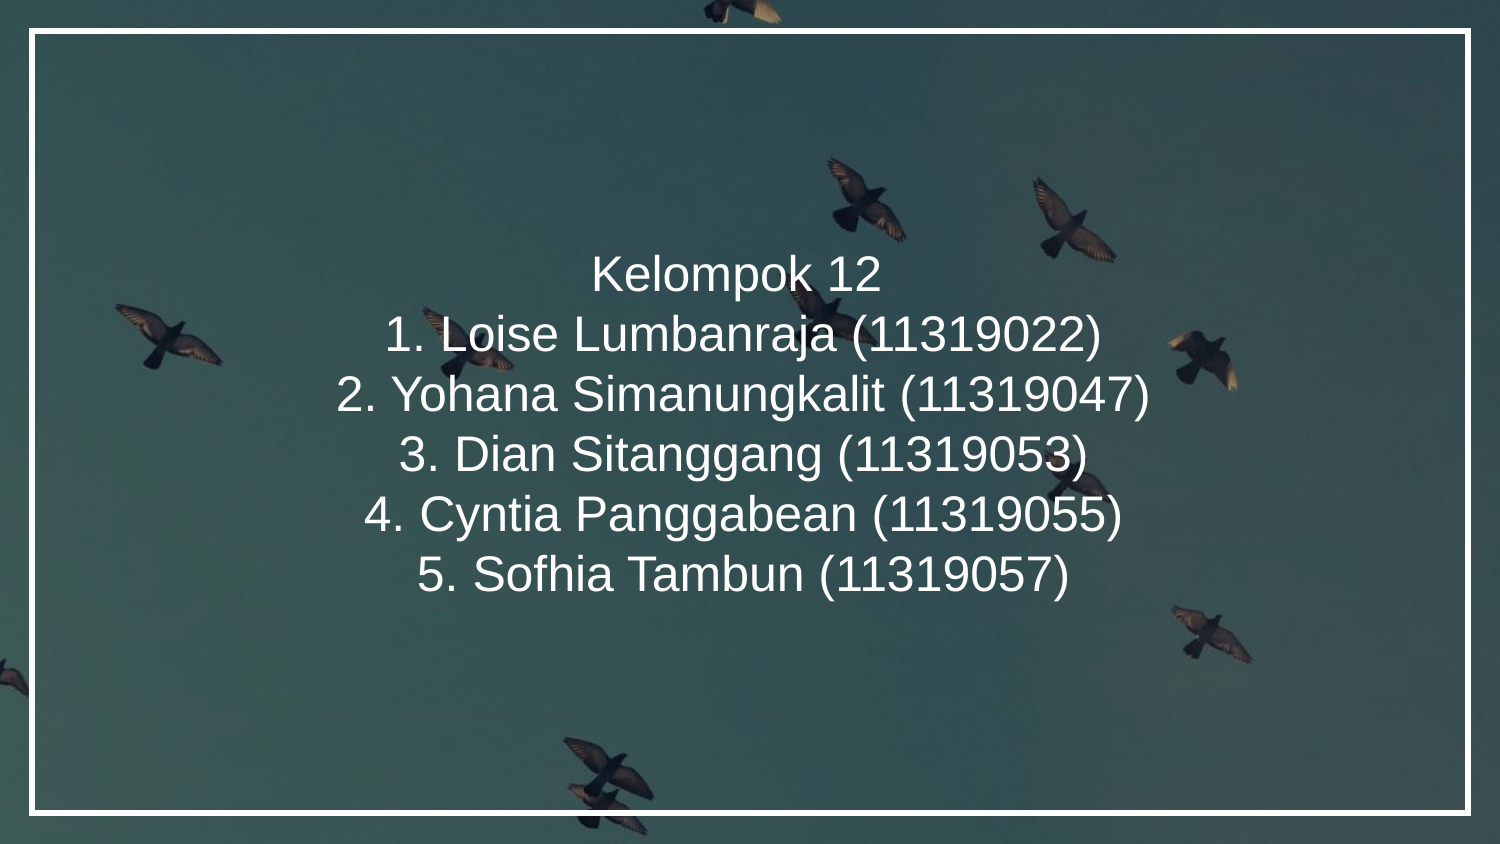

# Kelompok 12 1. Loise Lumbanraja (11319022) 2. Yohana Simanungkalit (11319047) 3. Dian Sitanggang (11319053) 4. Cyntia Panggabean (11319055) 5. Sofhia Tambun (11319057)